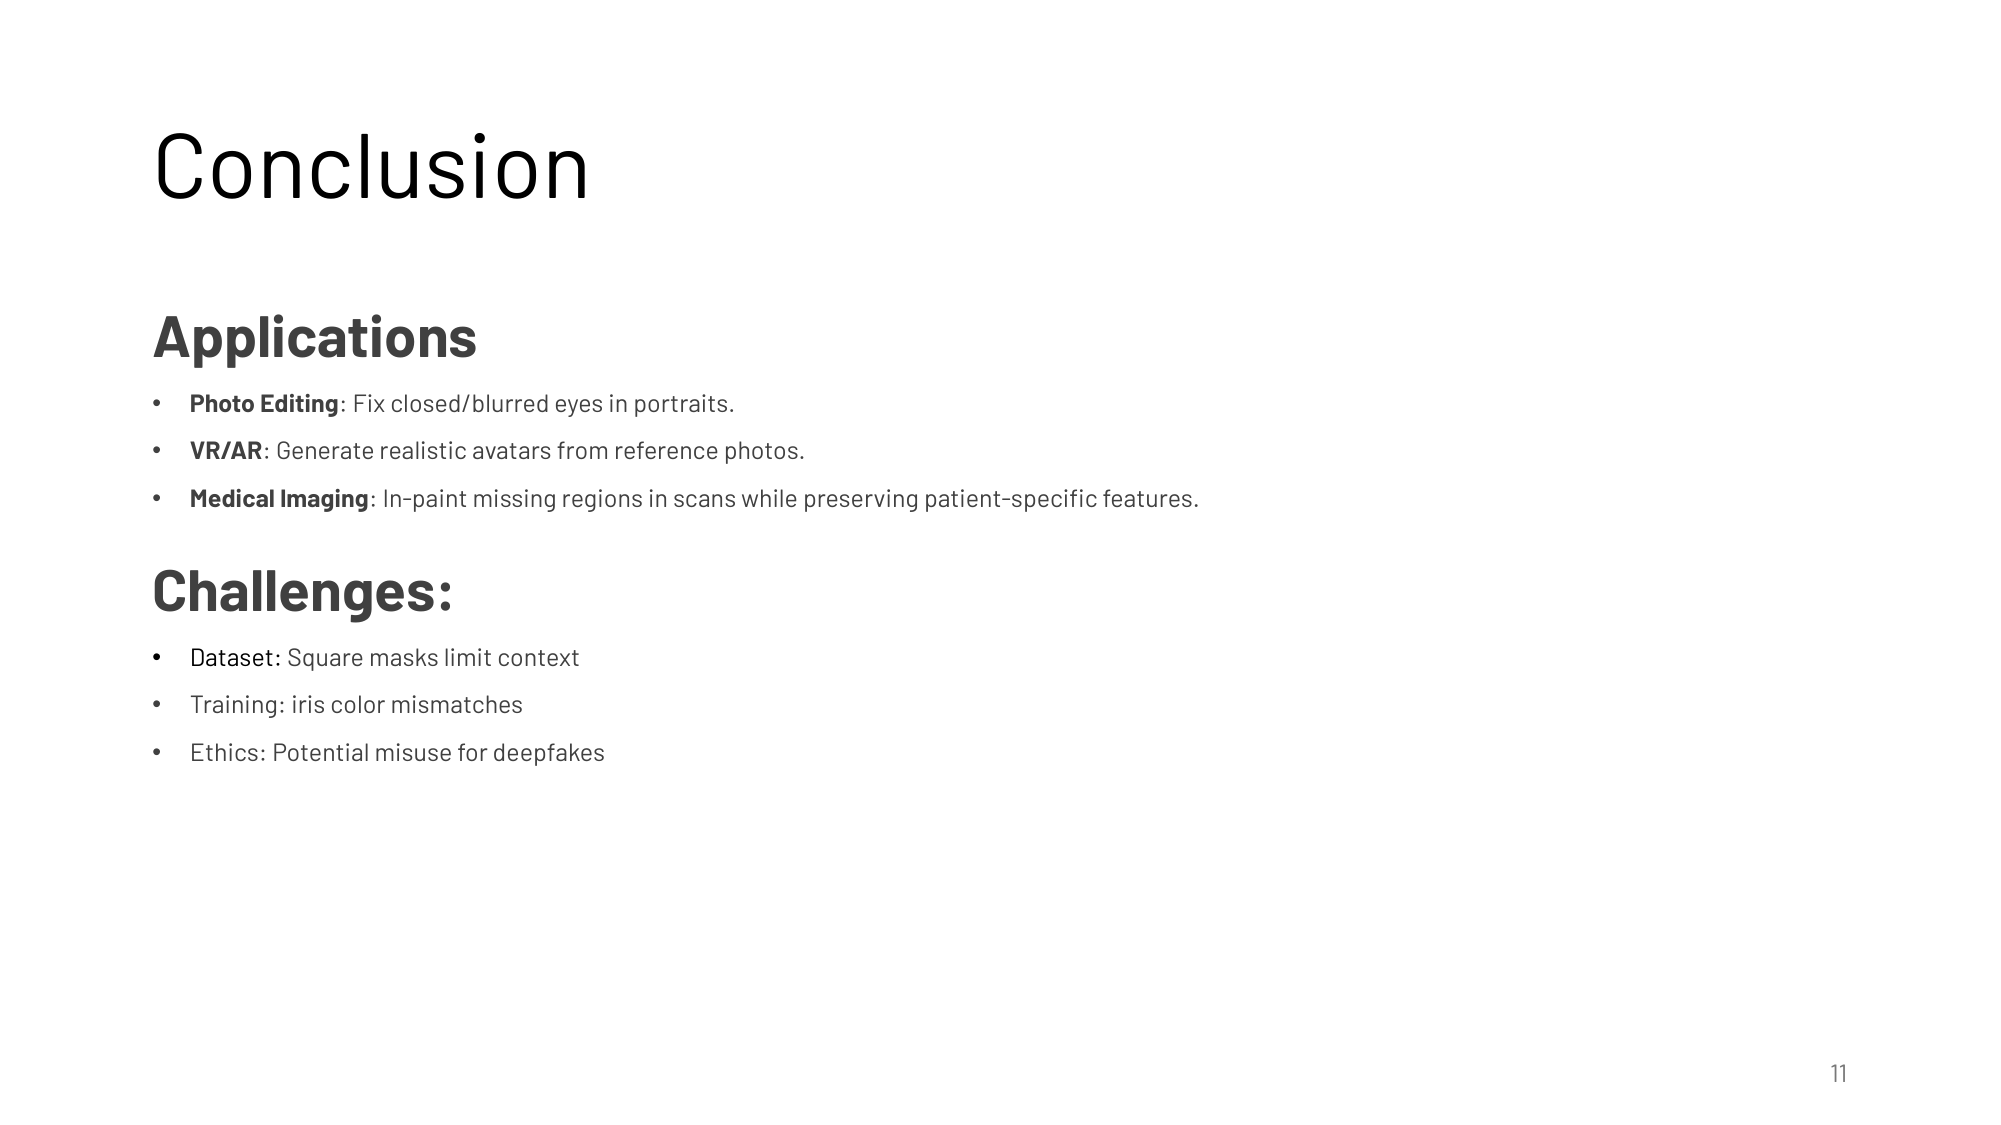

# Conclusion
Applications
Photo Editing: Fix closed/blurred eyes in portraits.
VR/AR: Generate realistic avatars from reference photos.
Medical Imaging: In-paint missing regions in scans while preserving patient-specific features.
Challenges:
Dataset: Square masks limit context
Training: iris color mismatches
Ethics: Potential misuse for deepfakes

11